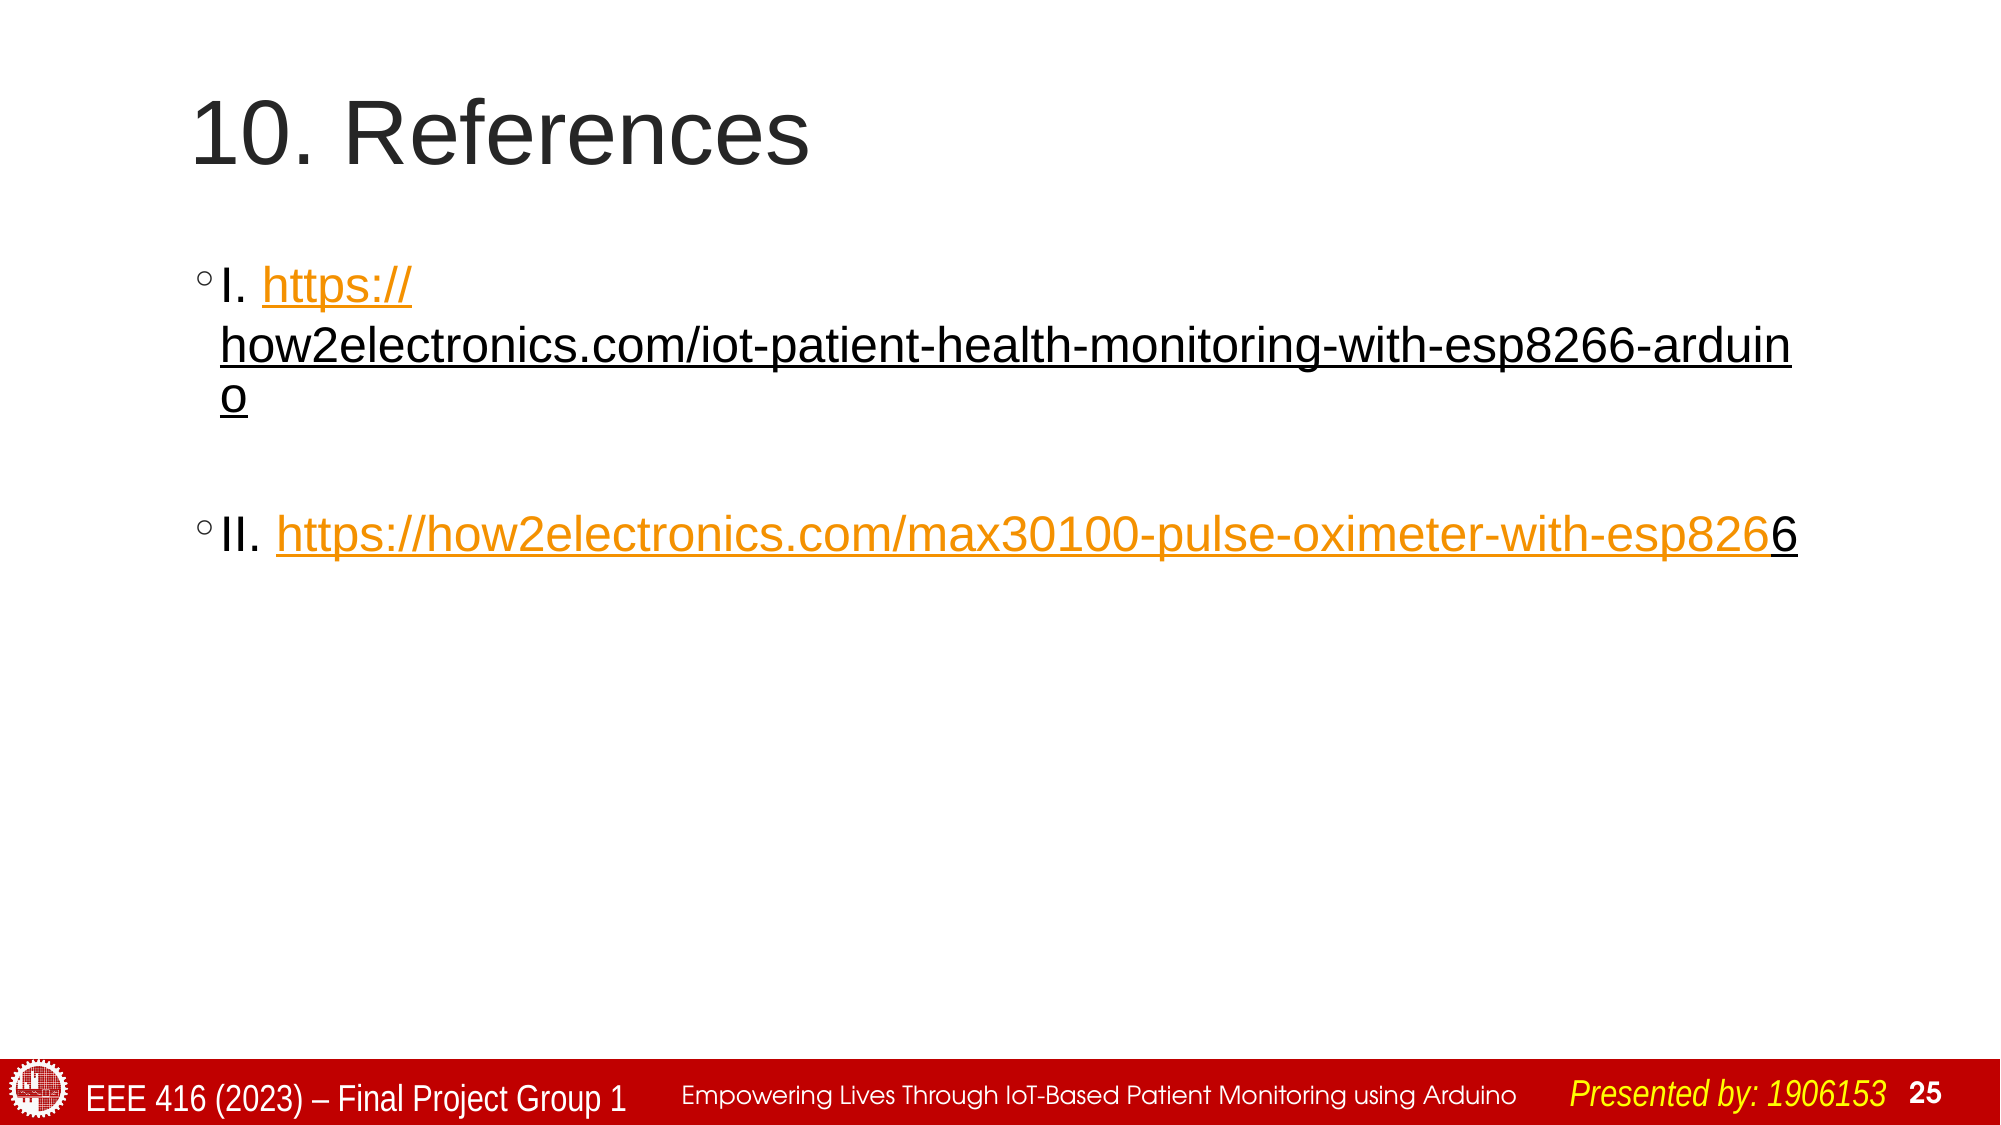

# 10. References
I. https://how2electronics.com/iot-patient-health-monitoring-with-esp8266-arduino
II. https://how2electronics.com/max30100-pulse-oximeter-with-esp8266
Presented by: 1906153
EEE 416 (2023) – Final Project Group 1
25
Empowering Lives Through IoT-Based Patient Monitoring using Arduino